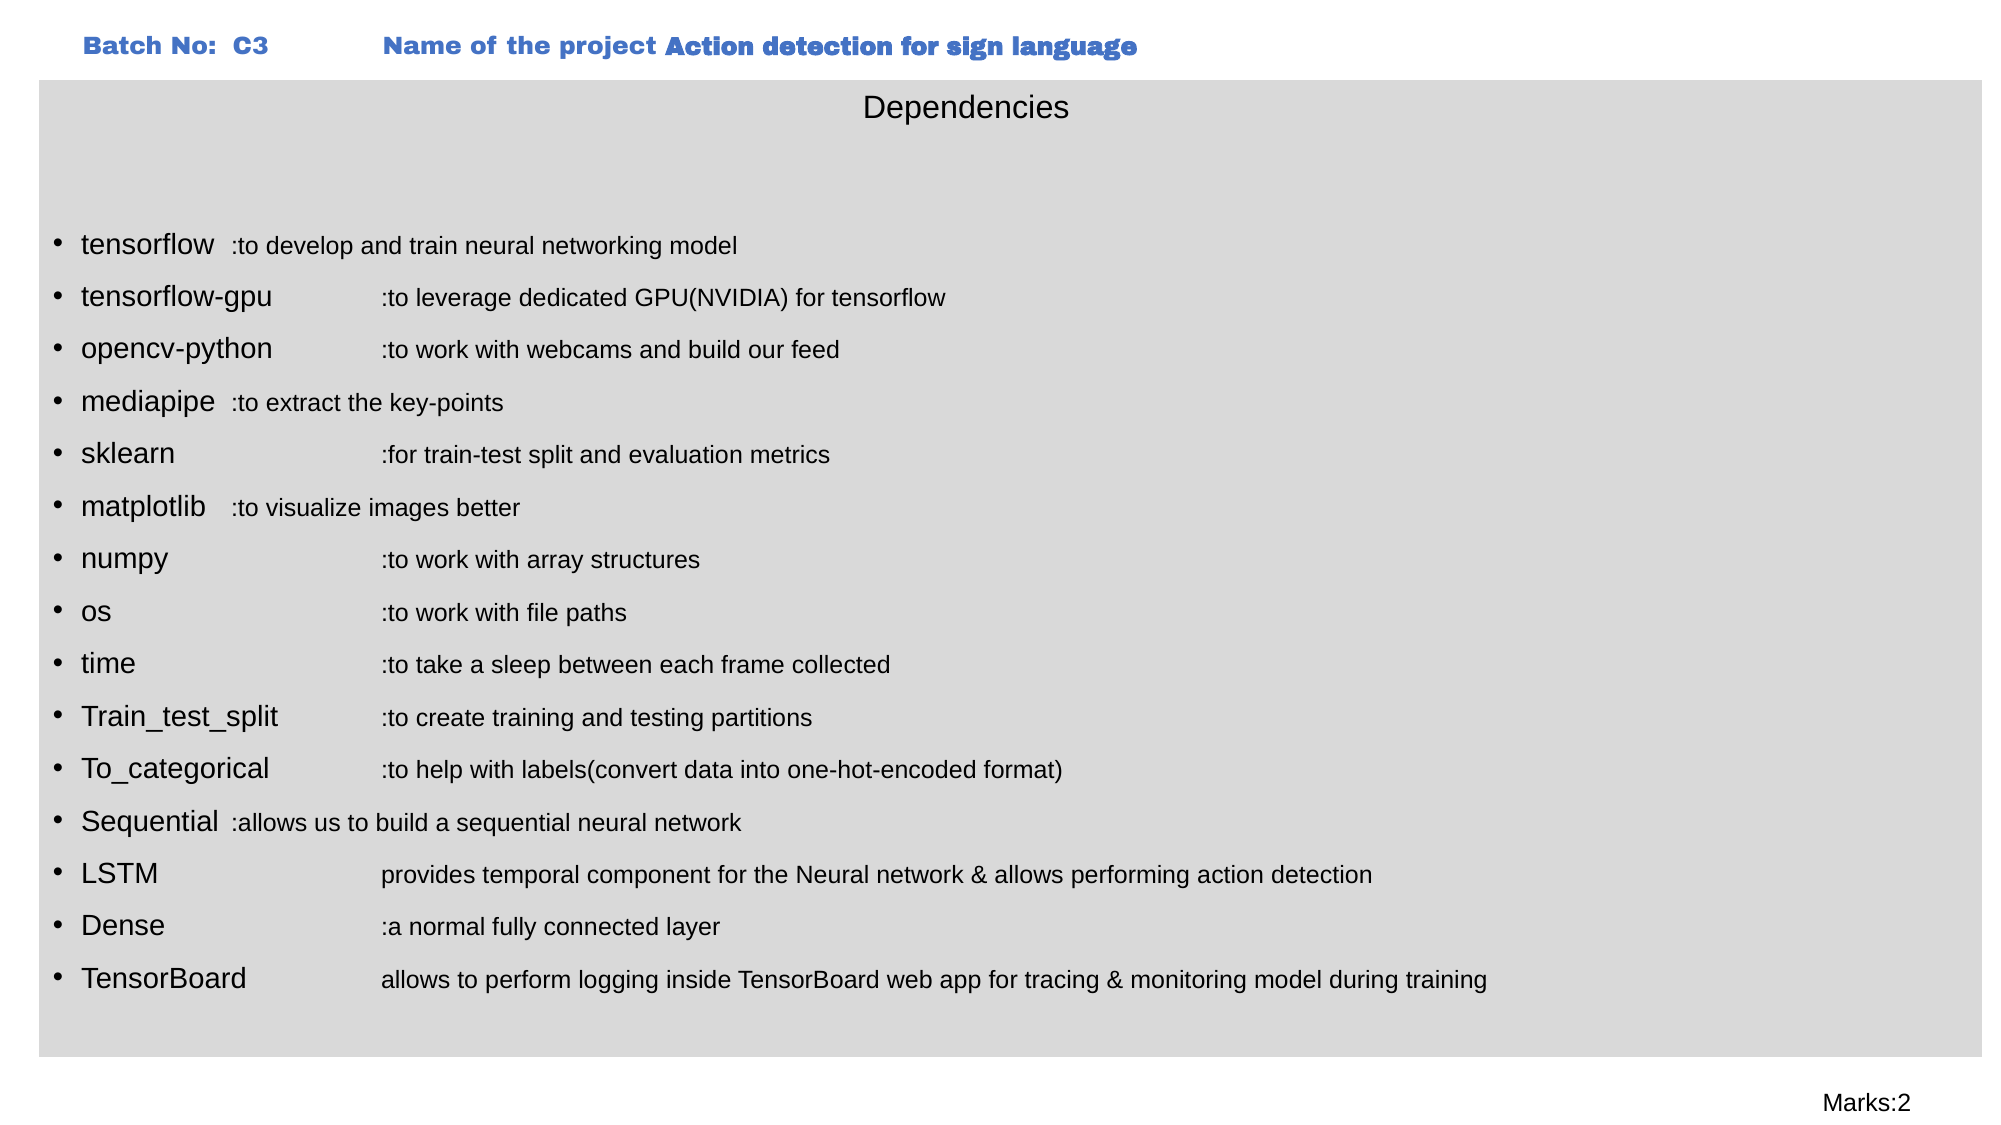

Batch No:	C3	Name of the project Action detection for sign language
  				                              Dependencies

tensorflow	:to develop and train neural networking model
tensorflow-gpu	:to leverage dedicated GPU(NVIDIA) for tensorflow
opencv-python	:to work with webcams and build our feed
mediapipe	:to extract the key-points
sklearn		:for train-test split and evaluation metrics
matplotlib	:to visualize images better
numpy		:to work with array structures
os		:to work with file paths
time		:to take a sleep between each frame collected
Train_test_split	:to create training and testing partitions
To_categorical	:to help with labels(convert data into one-hot-encoded format)
Sequential	:allows us to build a sequential neural network
LSTM		provides temporal component for the Neural network & allows performing action detection
Dense		:a normal fully connected layer
TensorBoard	allows to perform logging inside TensorBoard web app for tracing & monitoring model during training

Marks:2